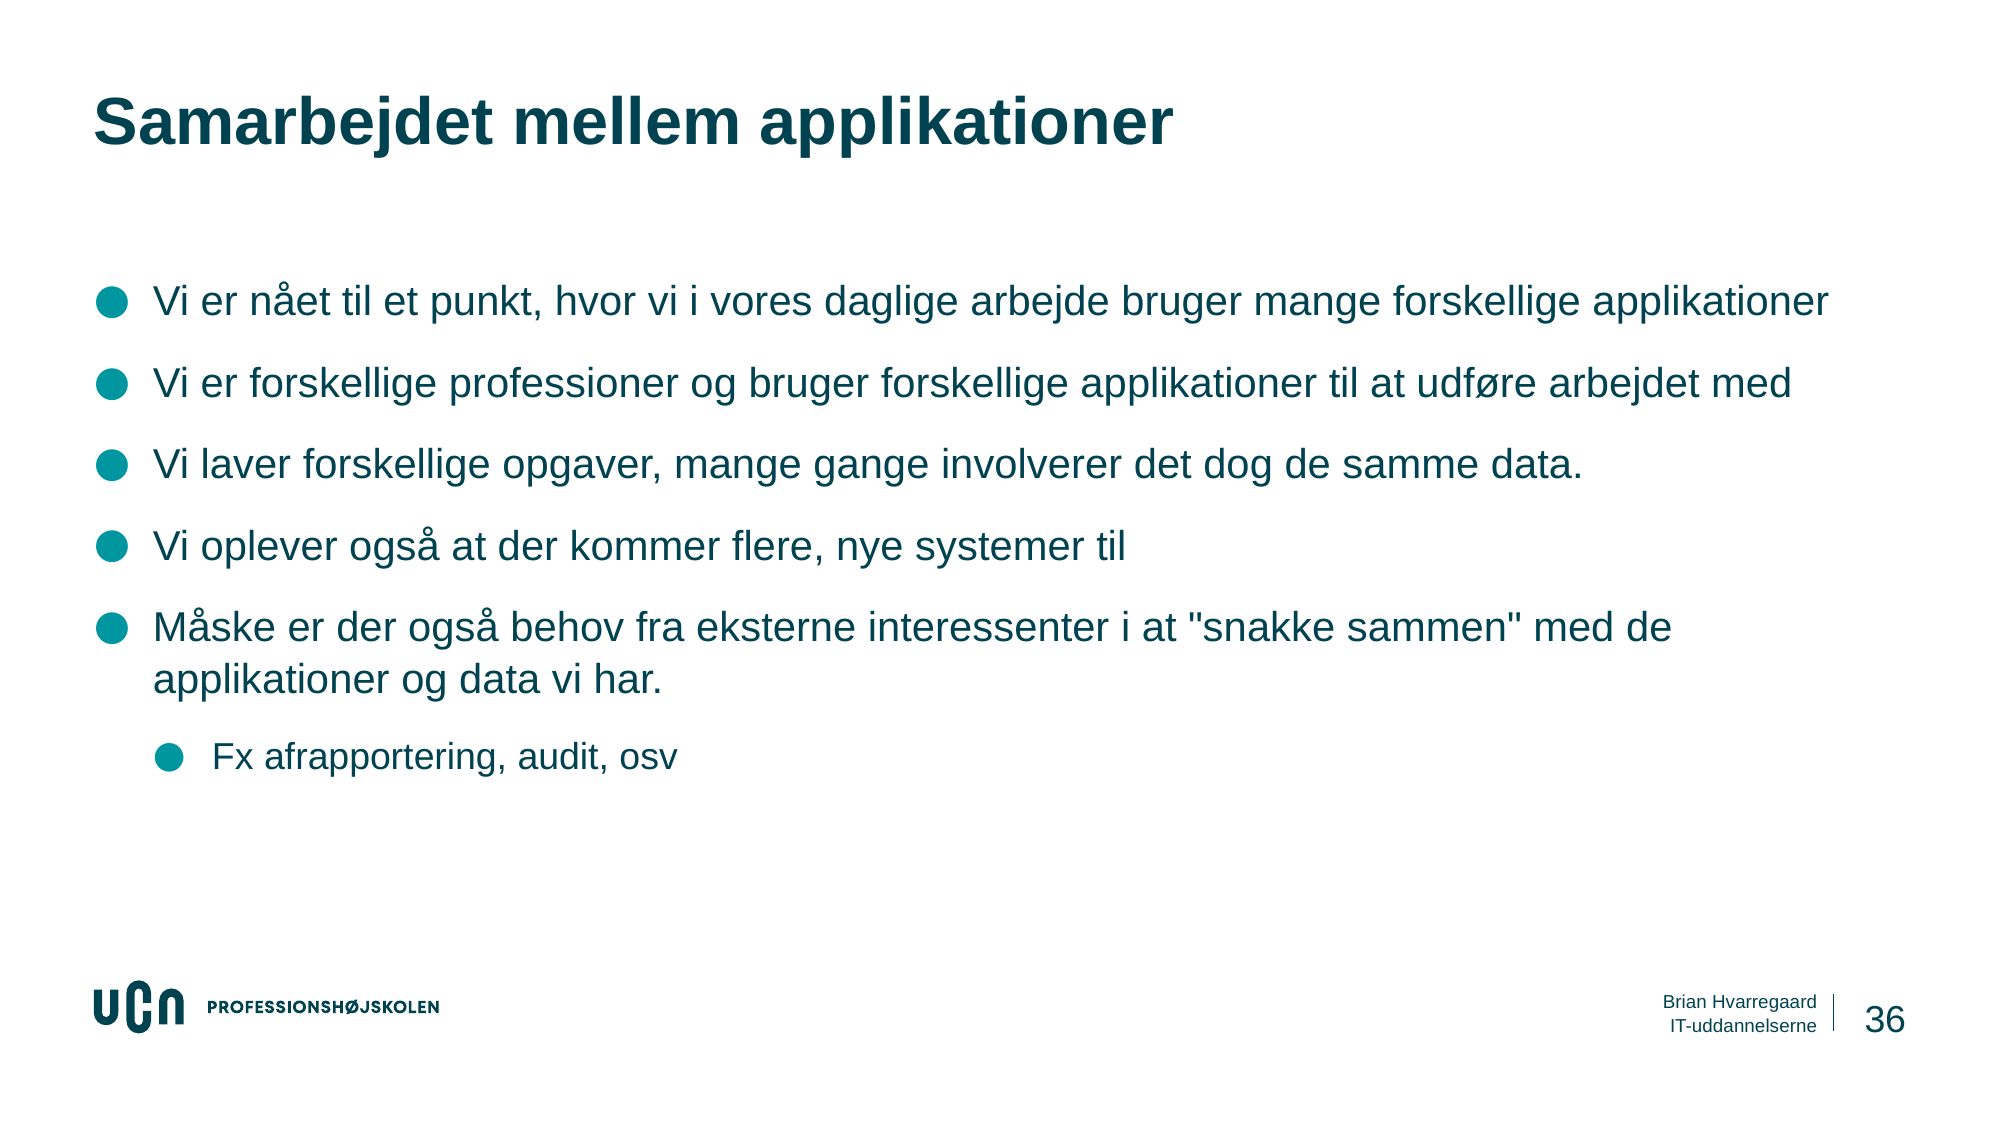

# Samarbejdet mellem applikationer

Vi er nået til et punkt, hvor vi i vores daglige arbejde bruger mange forskellige applikationer
Vi er forskellige professioner og bruger forskellige applikationer til at udføre arbejdet med
Vi laver forskellige opgaver, mange gange involverer det dog de samme data.
Vi oplever også at der kommer flere, nye systemer til
Måske er der også behov fra eksterne interessenter i at "snakke sammen" med de applikationer og data vi har.
Fx afrapportering, audit, osv
36